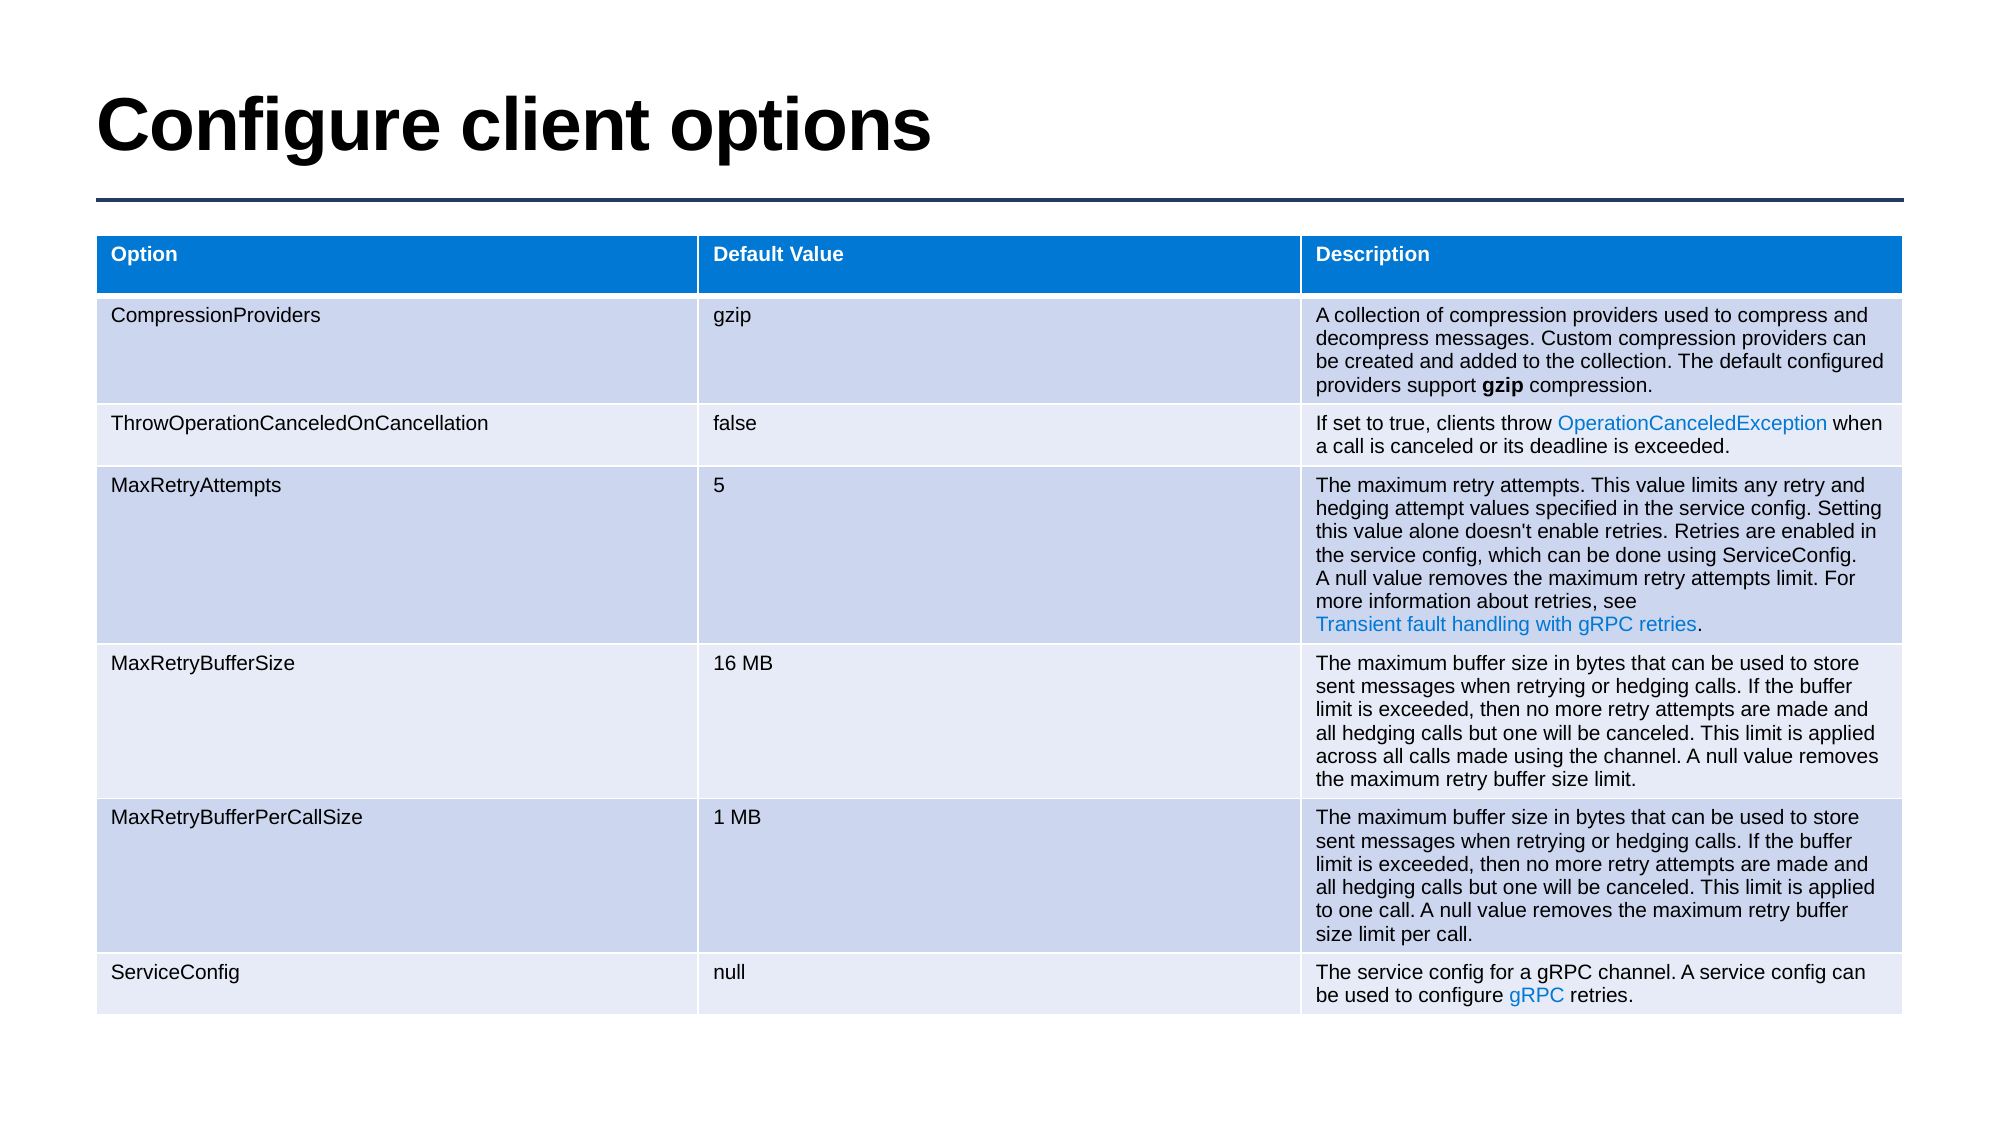

# Configure client options
| Option | Default Value | Description |
| --- | --- | --- |
| CompressionProviders | gzip | A collection of compression providers used to compress and decompress messages. Custom compression providers can be created and added to the collection. The default configured providers support gzip compression. |
| ThrowOperationCanceledOnCancellation | false | If set to true, clients throw OperationCanceledException when a call is canceled or its deadline is exceeded. |
| MaxRetryAttempts | 5 | The maximum retry attempts. This value limits any retry and hedging attempt values specified in the service config. Setting this value alone doesn't enable retries. Retries are enabled in the service config, which can be done using ServiceConfig. A null value removes the maximum retry attempts limit. For more information about retries, see Transient fault handling with gRPC retries. |
| MaxRetryBufferSize | 16 MB | The maximum buffer size in bytes that can be used to store sent messages when retrying or hedging calls. If the buffer limit is exceeded, then no more retry attempts are made and all hedging calls but one will be canceled. This limit is applied across all calls made using the channel. A null value removes the maximum retry buffer size limit. |
| MaxRetryBufferPerCallSize | 1 MB | The maximum buffer size in bytes that can be used to store sent messages when retrying or hedging calls. If the buffer limit is exceeded, then no more retry attempts are made and all hedging calls but one will be canceled. This limit is applied to one call. A null value removes the maximum retry buffer size limit per call. |
| ServiceConfig | null | The service config for a gRPC channel. A service config can be used to configure gRPC retries. |